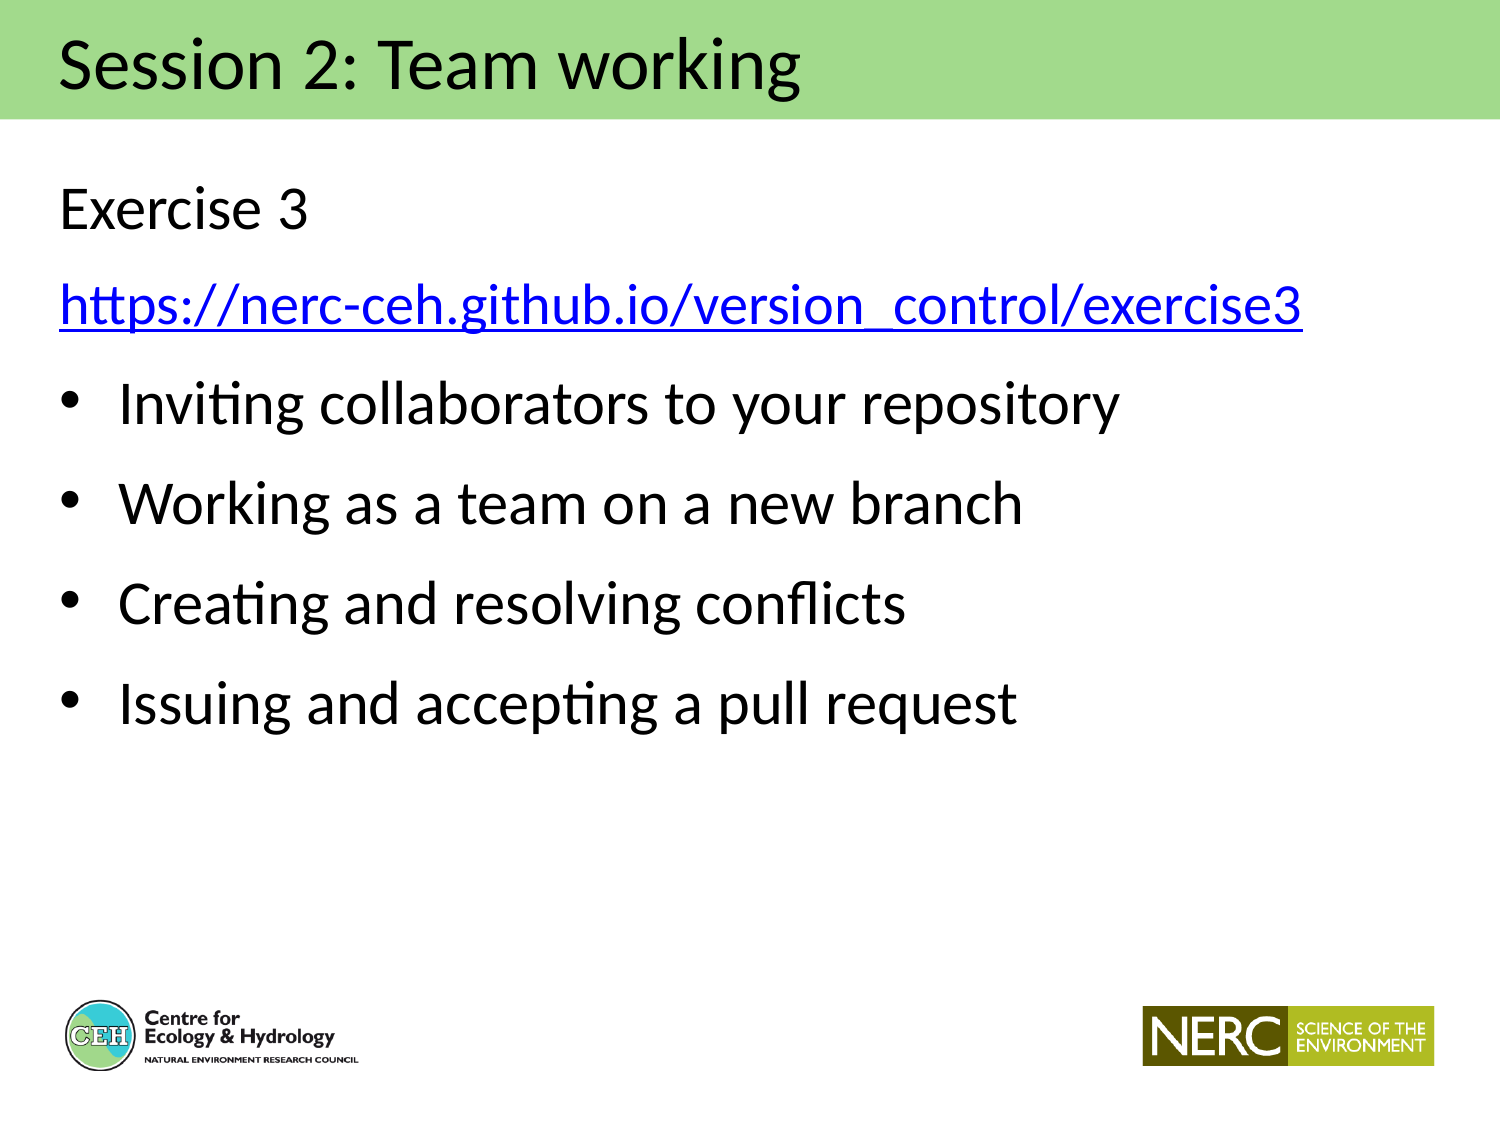

Session 2: Team working
Exercise 3
https://nerc-ceh.github.io/version_control/exercise3
Inviting collaborators to your repository
Working as a team on a new branch
Creating and resolving conflicts
Issuing and accepting a pull request